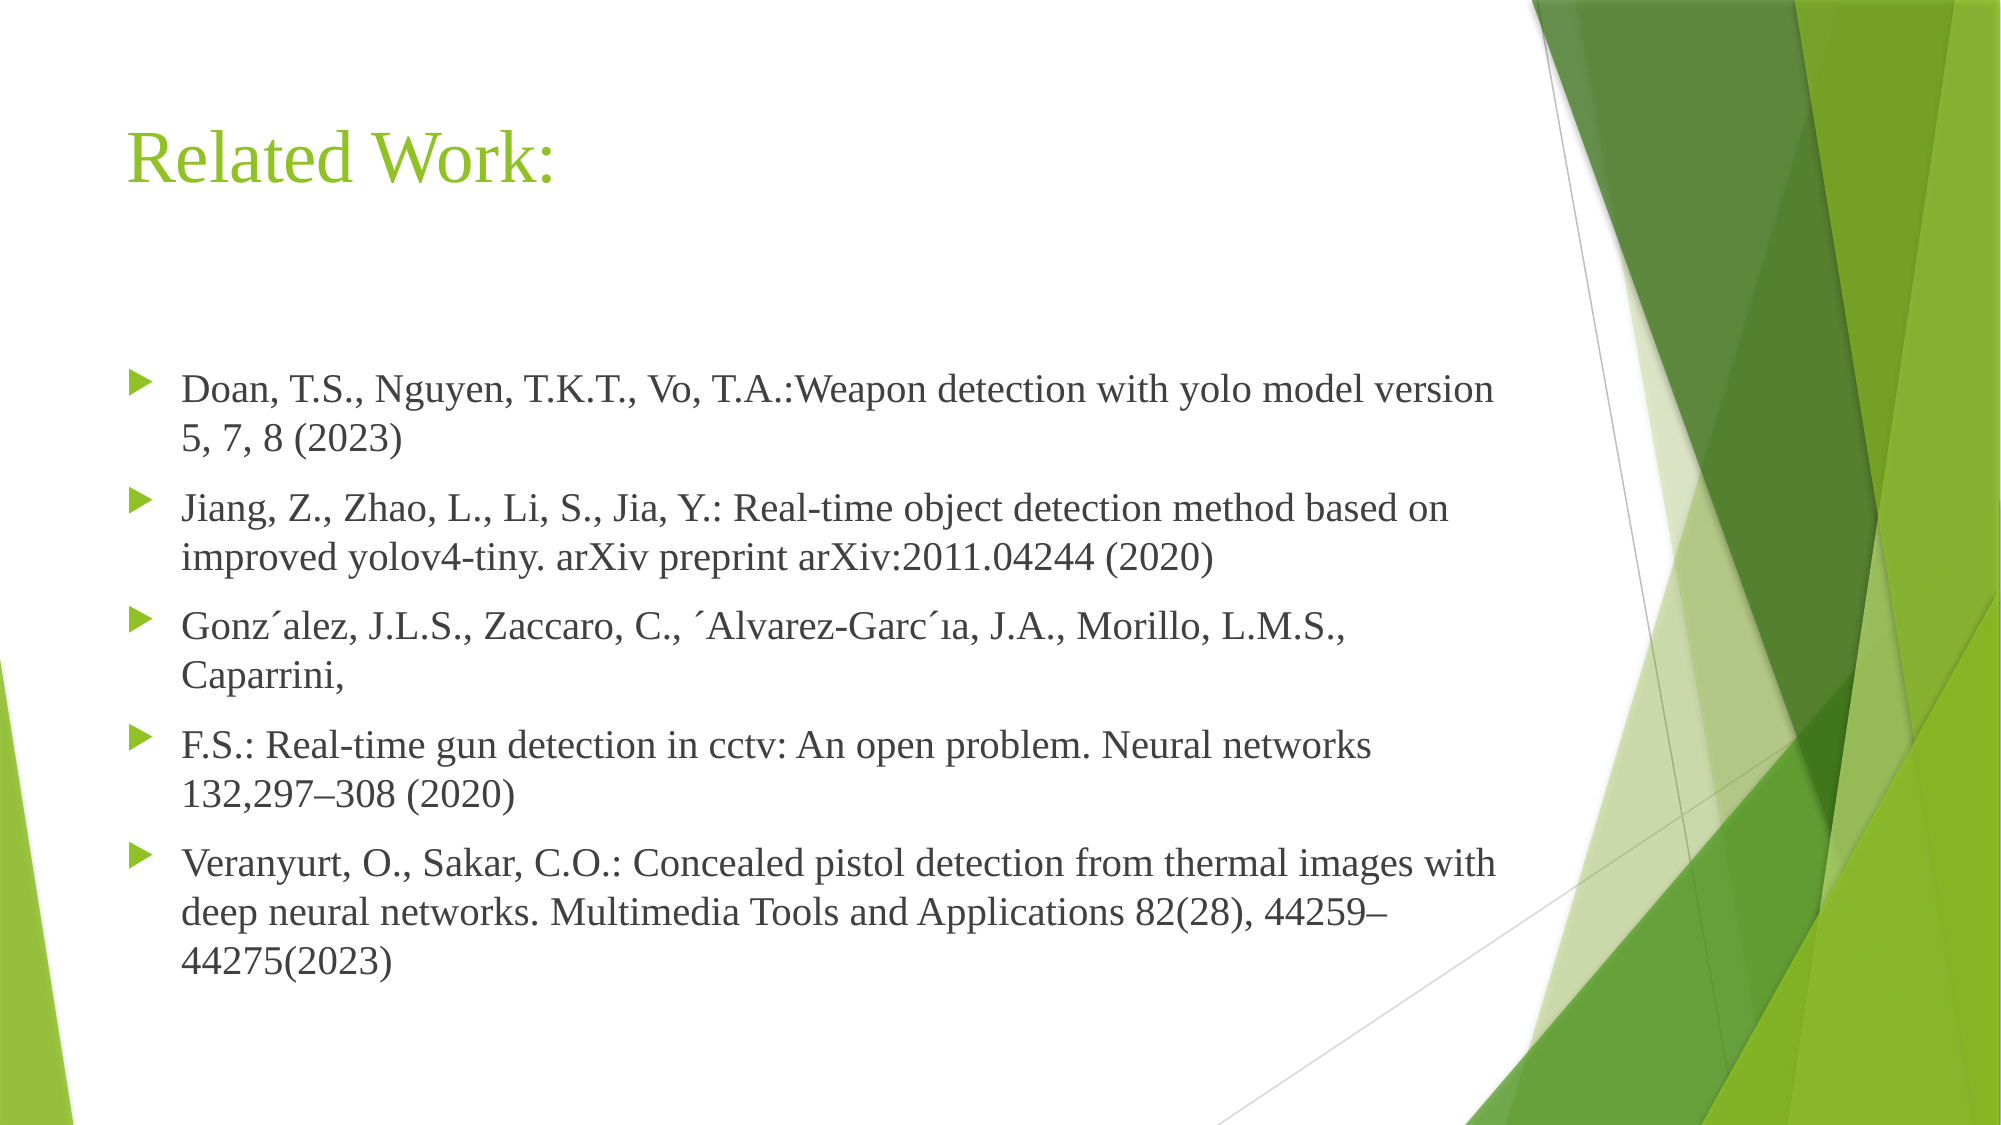

# Related Work:
Doan, T.S., Nguyen, T.K.T., Vo, T.A.:Weapon detection with yolo model version 5, 7, 8 (2023)
Jiang, Z., Zhao, L., Li, S., Jia, Y.: Real-time object detection method based on improved yolov4-tiny. arXiv preprint arXiv:2011.04244 (2020)
Gonz´alez, J.L.S., Zaccaro, C., ´Alvarez-Garc´ıa, J.A., Morillo, L.M.S., Caparrini,
F.S.: Real-time gun detection in cctv: An open problem. Neural networks 132,297–308 (2020)
Veranyurt, O., Sakar, C.O.: Concealed pistol detection from thermal images with deep neural networks. Multimedia Tools and Applications 82(28), 44259–44275(2023)